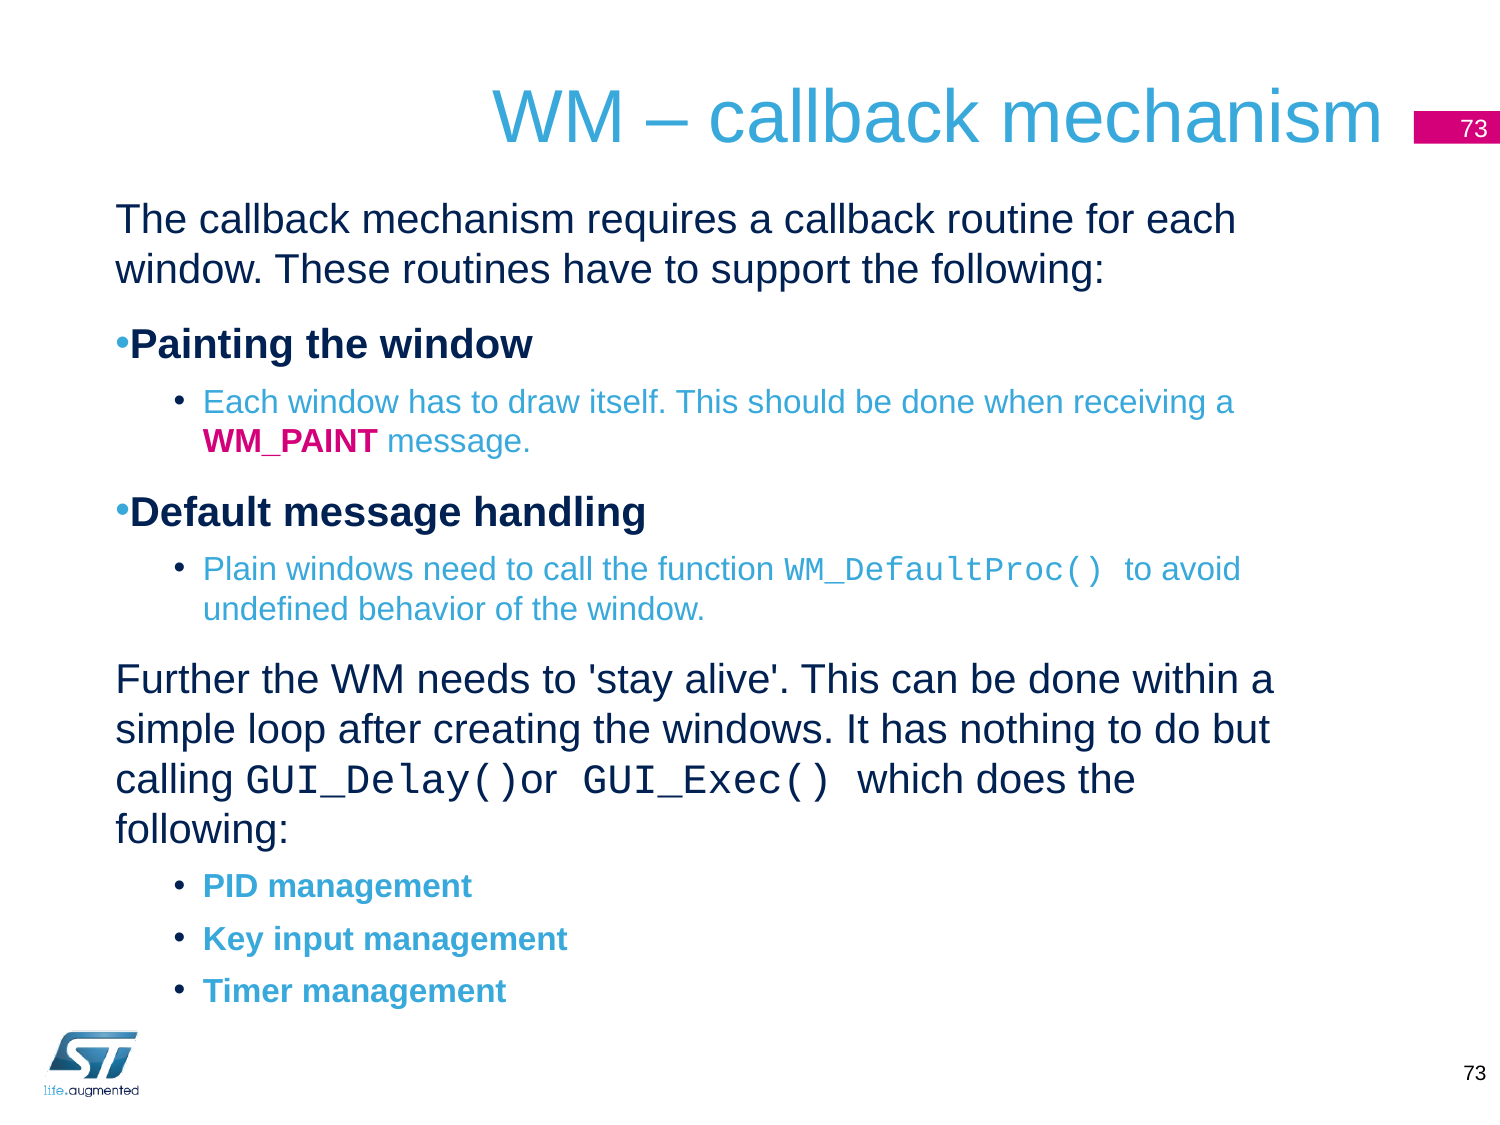

# WM – callback mechanism
73
The callback mechanism requires a callback routine for each window. These routines have to support the following:
Painting the window
Each window has to draw itself. This should be done when receiving a WM_PAINT message.
Default message handling
Plain windows need to call the function WM_DefaultProc() to avoid undefined behavior of the window.
Further the WM needs to 'stay alive'. This can be done within a simple loop after creating the windows. It has nothing to do but calling GUI_Delay()or GUI_Exec() which does the following:
PID management
Key input management
Timer management
73